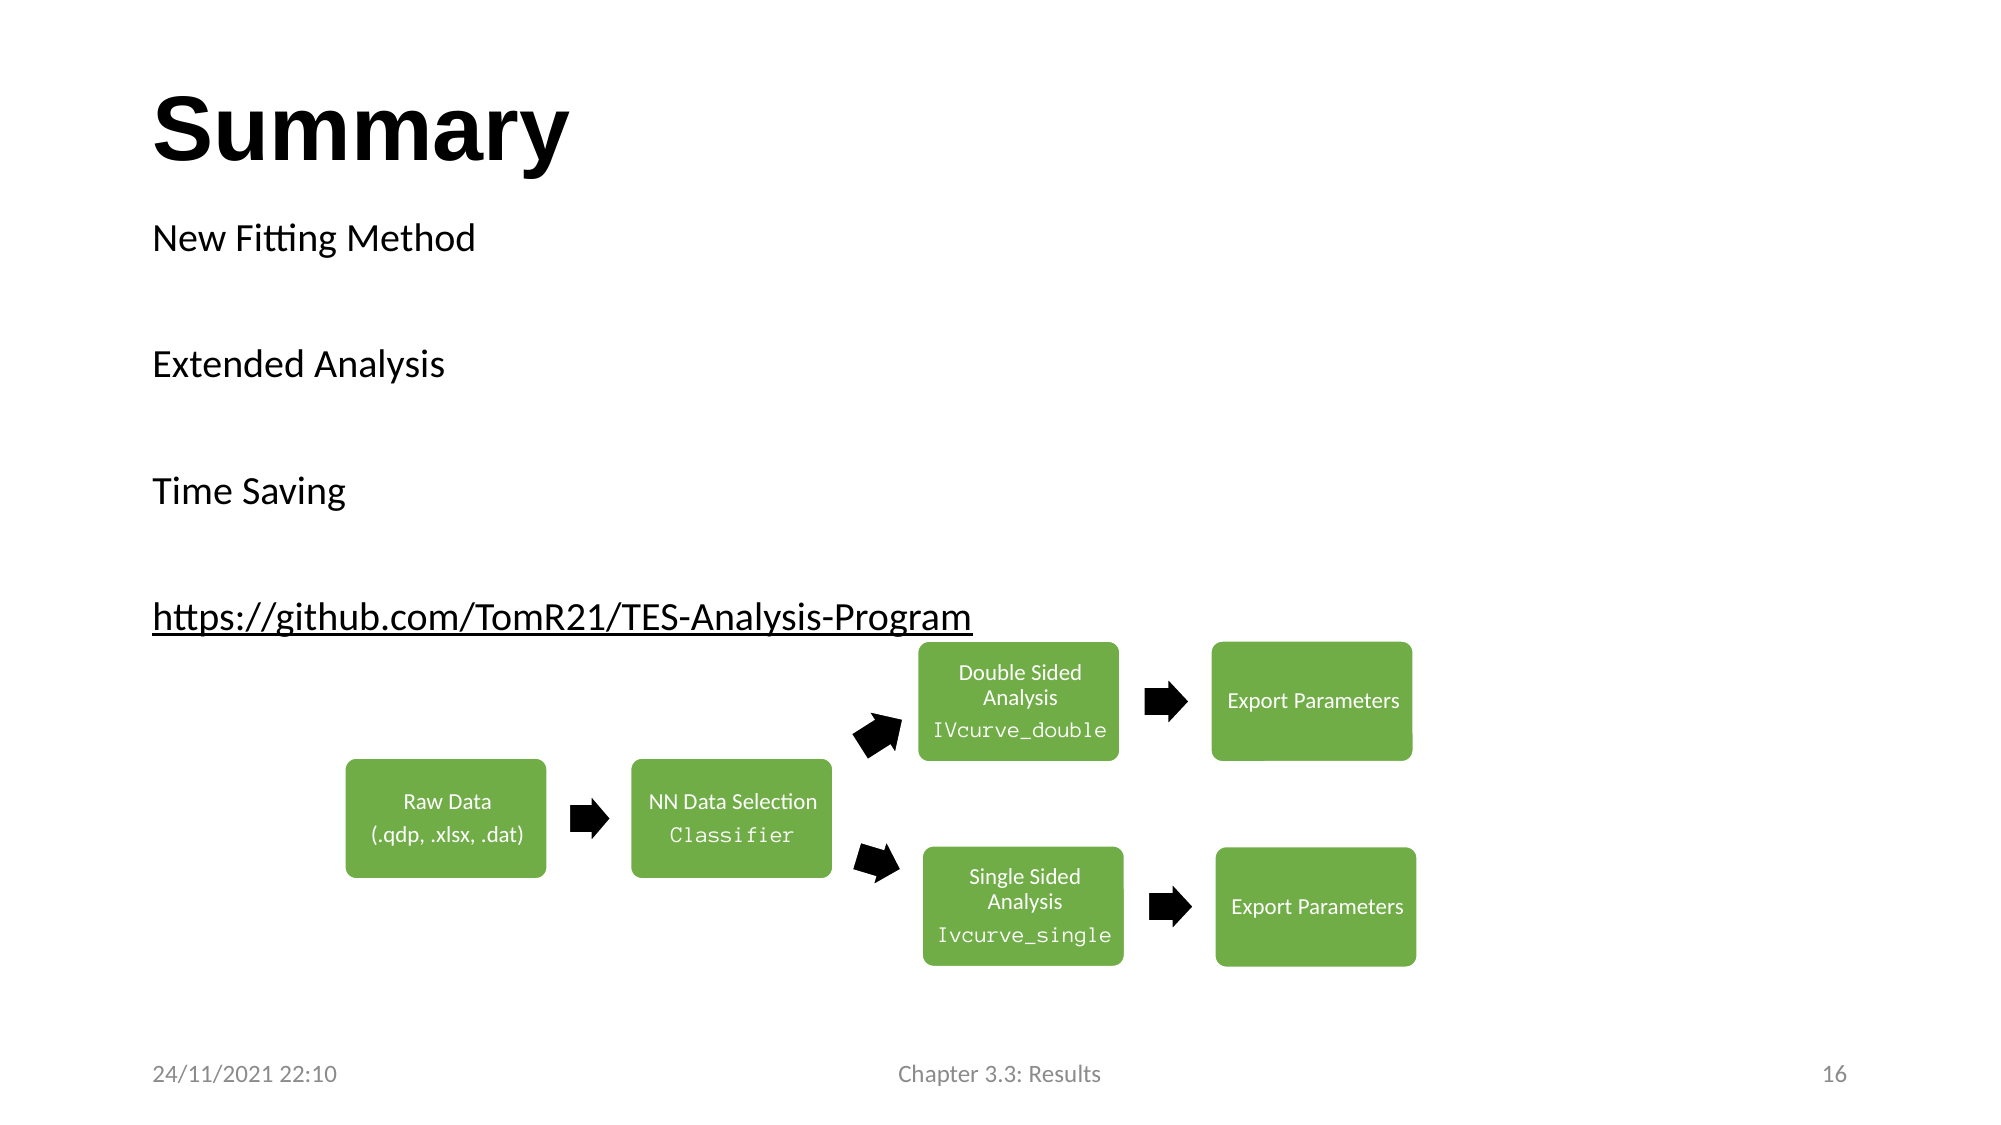

# Summary
New Fitting Method

Extended Analysis

Time Saving

https://github.com/TomR21/TES-Analysis-Program
Raw Data
(.qdp, .xlsx, .dat)

NN Data Selection
Classifier

Single Sided Analysis
Ivcurve_single

Export Parameters

Double Sided Analysis
IVcurve_double

Export Parameters
24/11/2021 22:10
Chapter 3.3: Results
16